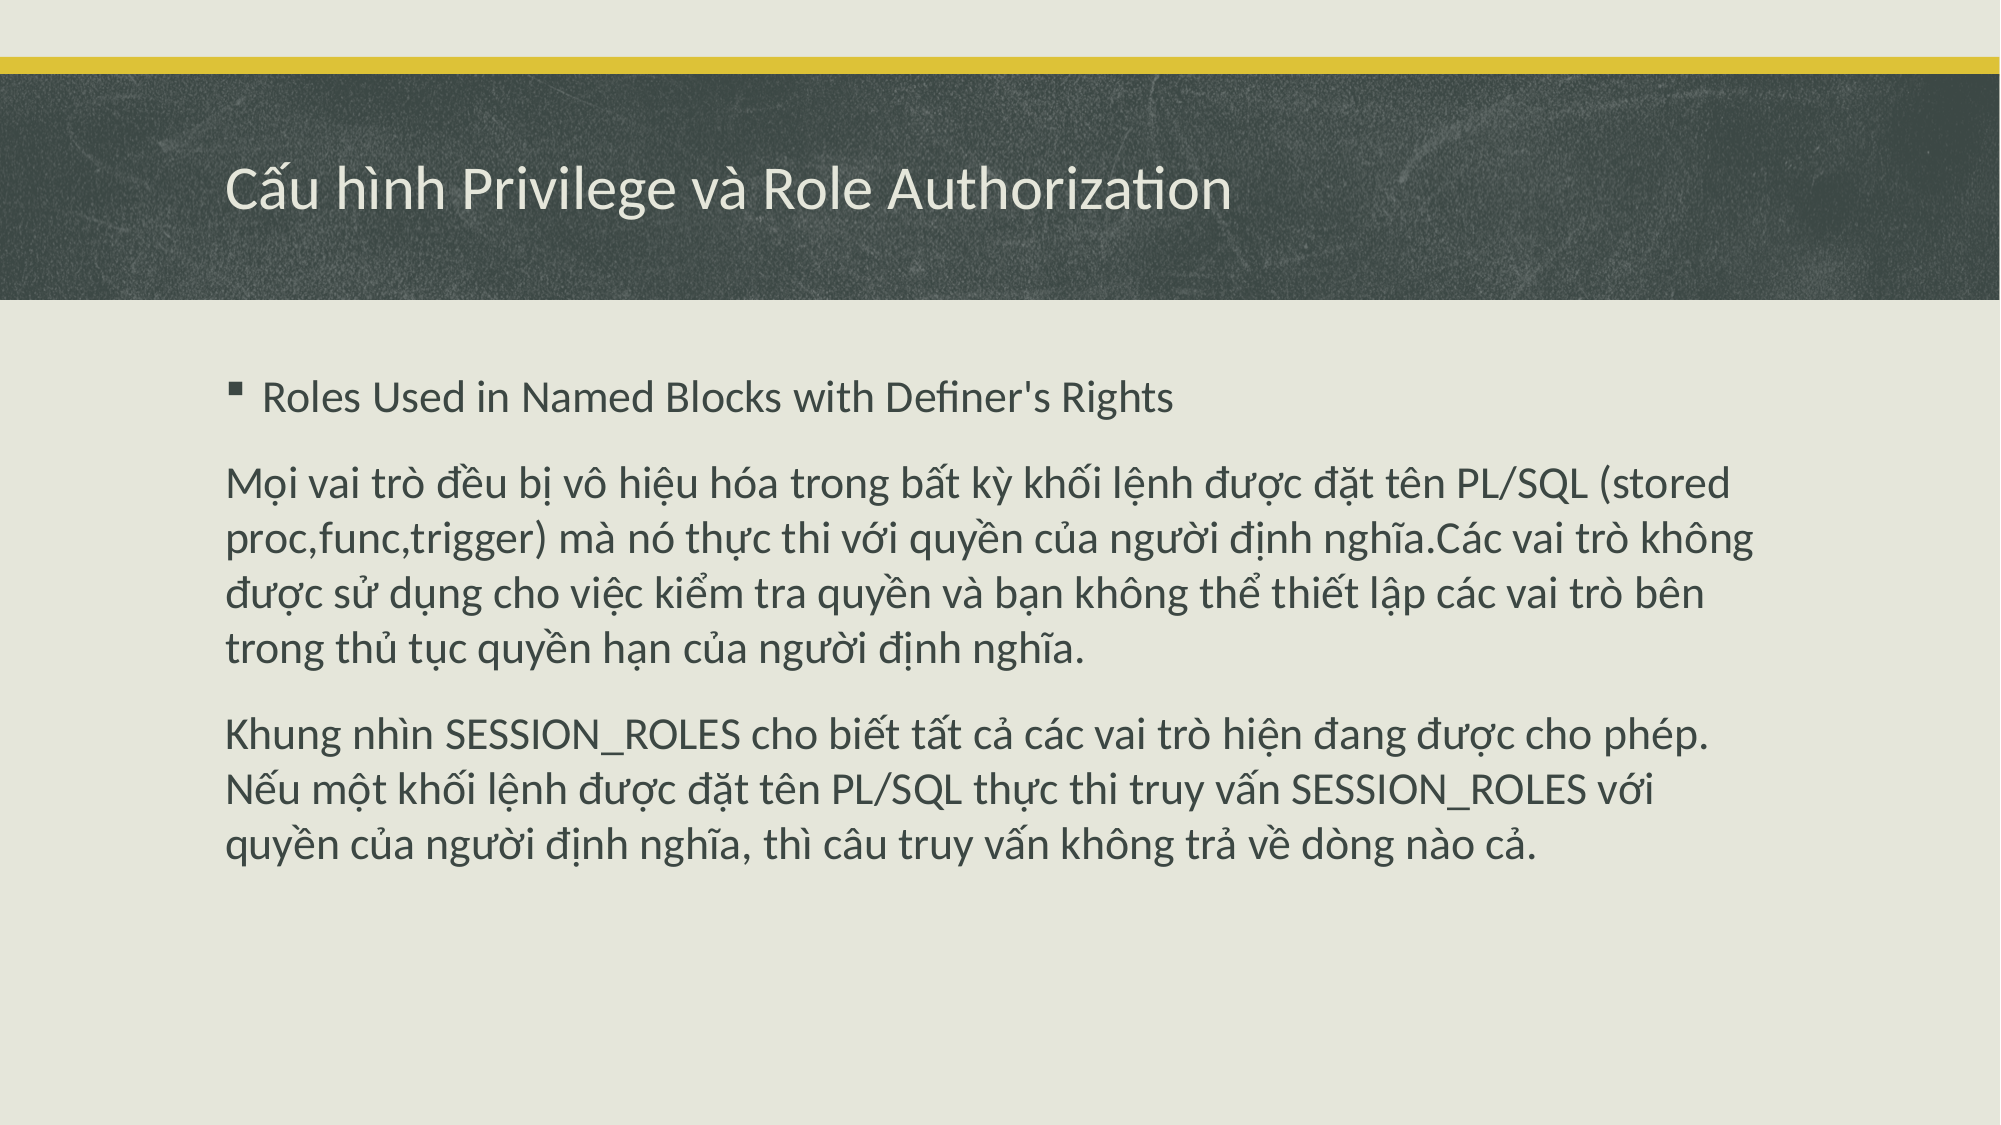

# Cấu hình Privilege và Role Authorization
Roles Used in Named Blocks with Definer's Rights
Mọi vai trò đều bị vô hiệu hóa trong bất kỳ khối lệnh được đặt tên PL/SQL (stored proc,func,trigger) mà nó thực thi với quyền của người định nghĩa.Các vai trò không được sử dụng cho việc kiểm tra quyền và bạn không thể thiết lập các vai trò bên trong thủ tục quyền hạn của người định nghĩa.
Khung nhìn SESSION_ROLES cho biết tất cả các vai trò hiện đang được cho phép. Nếu một khối lệnh được đặt tên PL/SQL thực thi truy vấn SESSION_ROLES với quyền của người định nghĩa, thì câu truy vấn không trả về dòng nào cả.